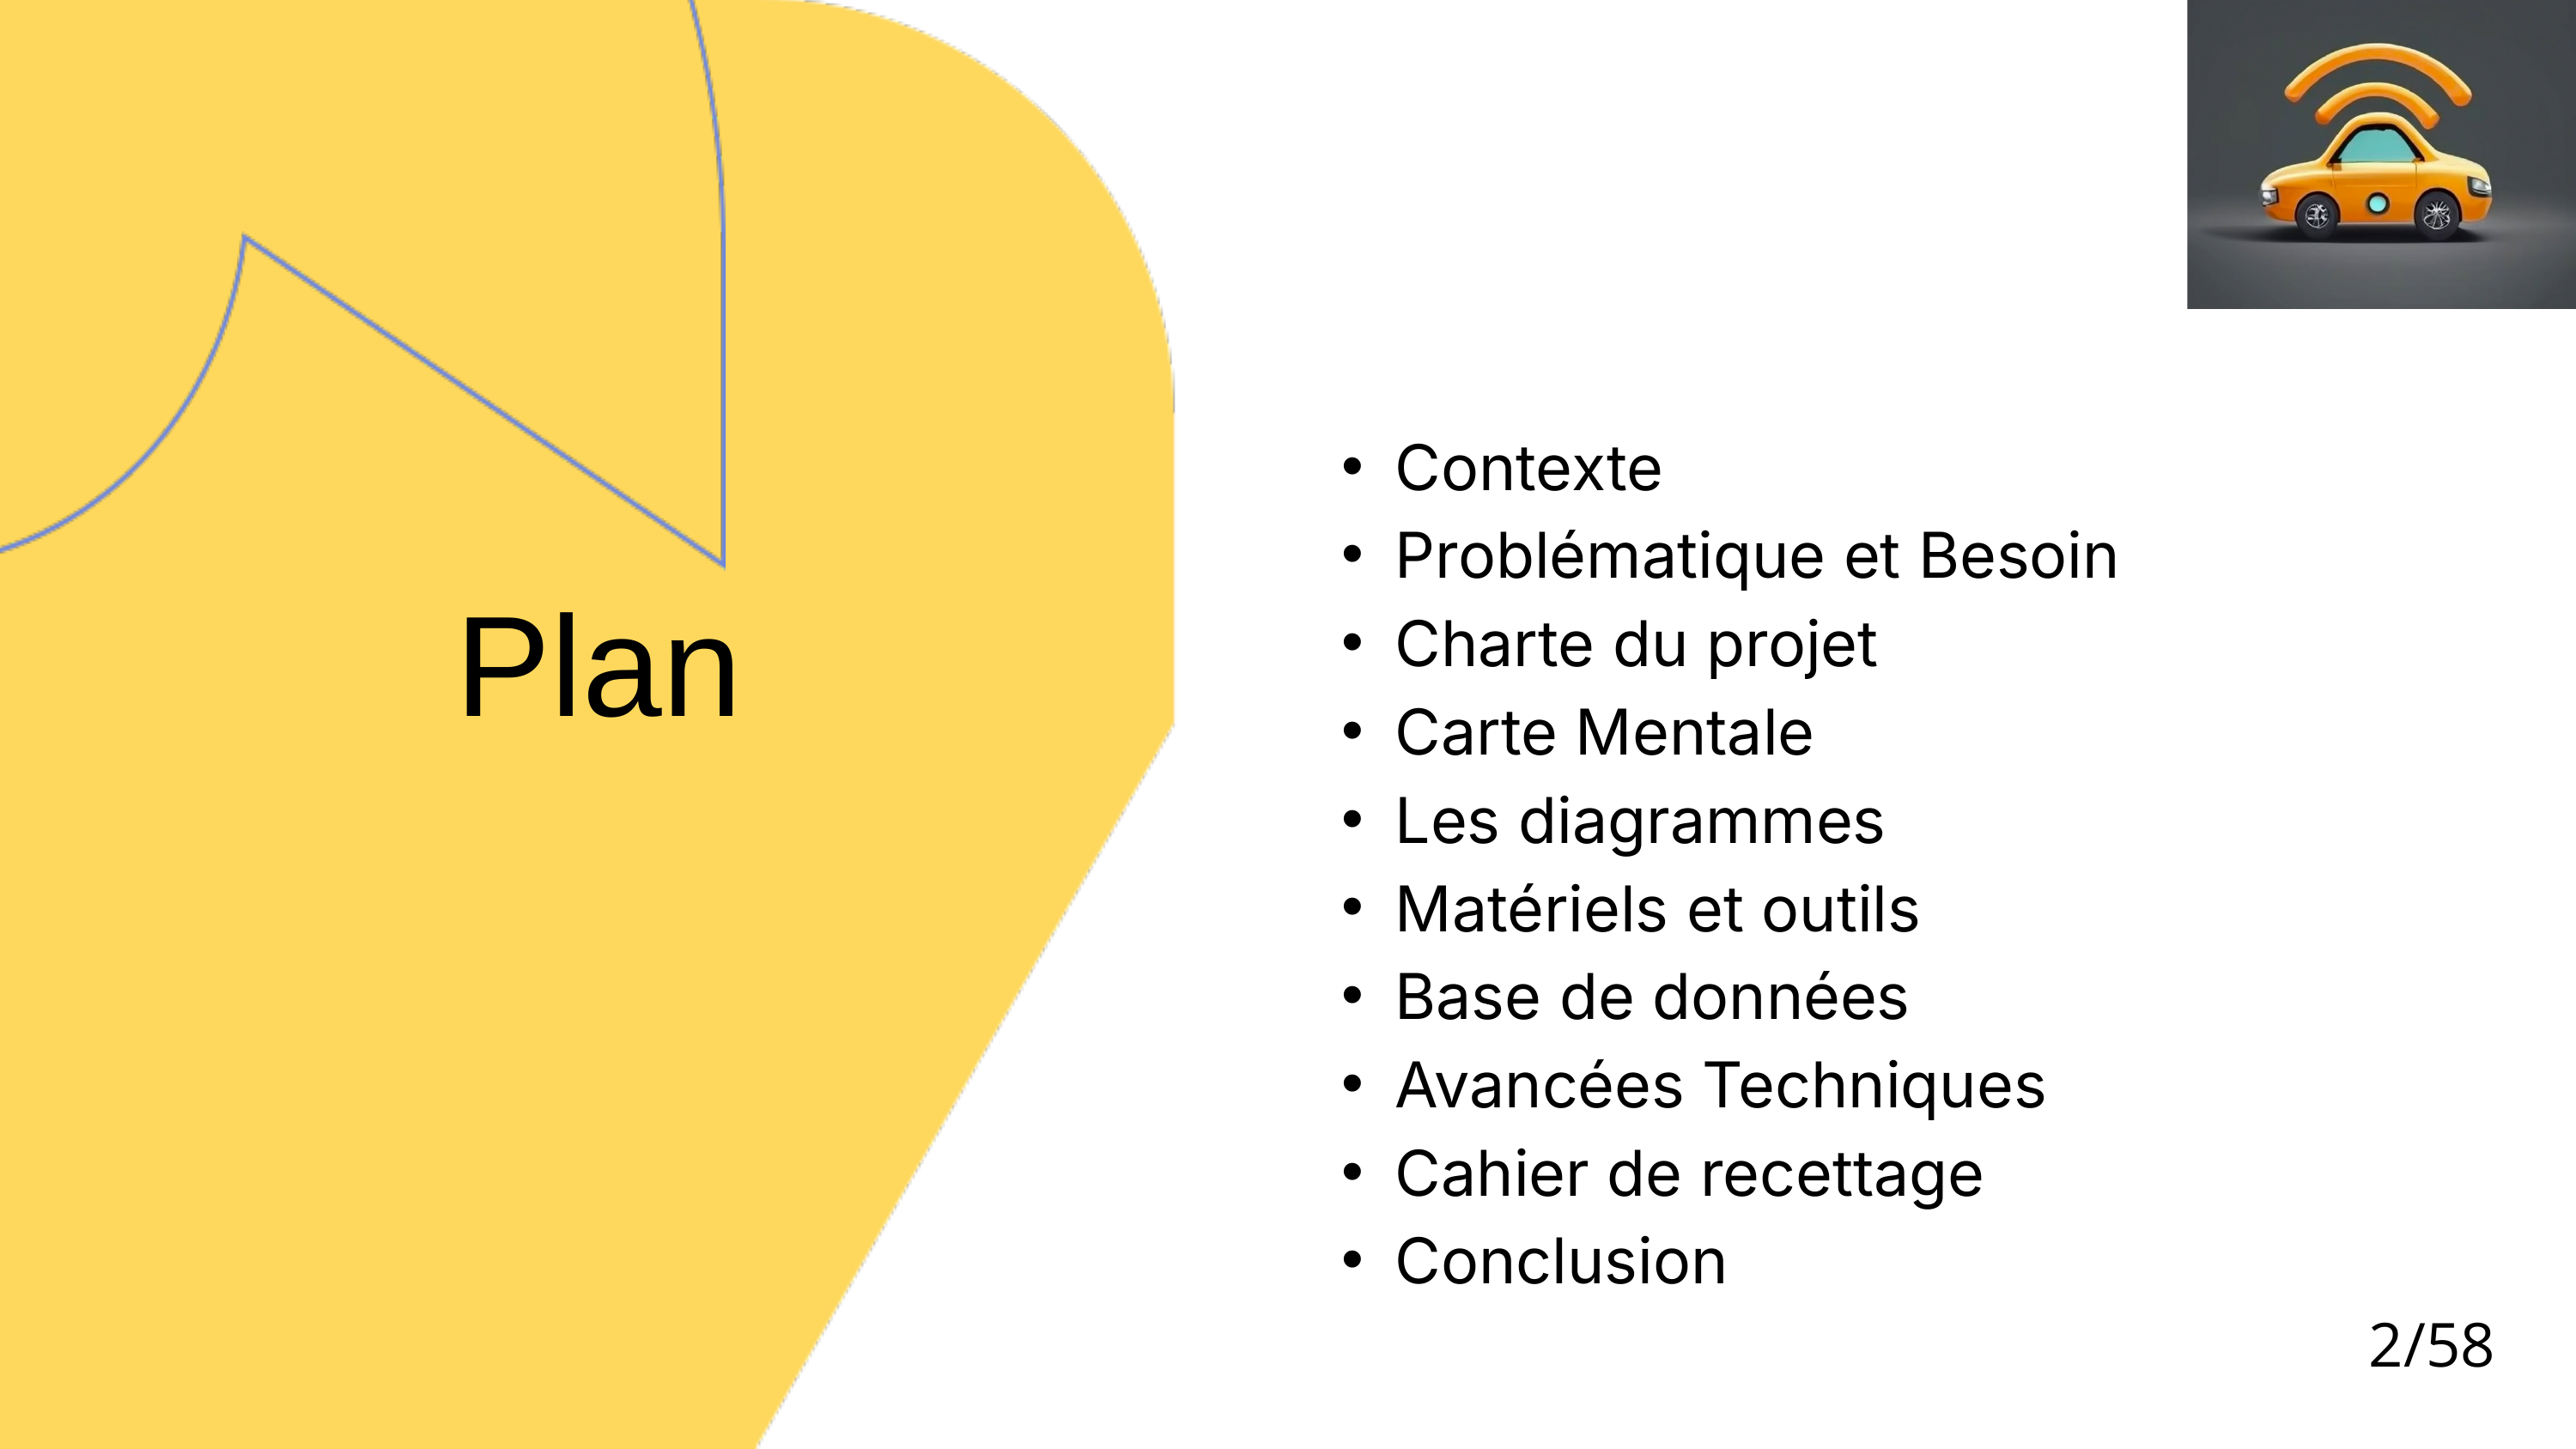

Contexte
Problématique et Besoin
Charte du projet
Carte Mentale
Les diagrammes
Matériels et outils
Base de données
Avancées Techniques
Cahier de recettage
Conclusion

Plan
2/58